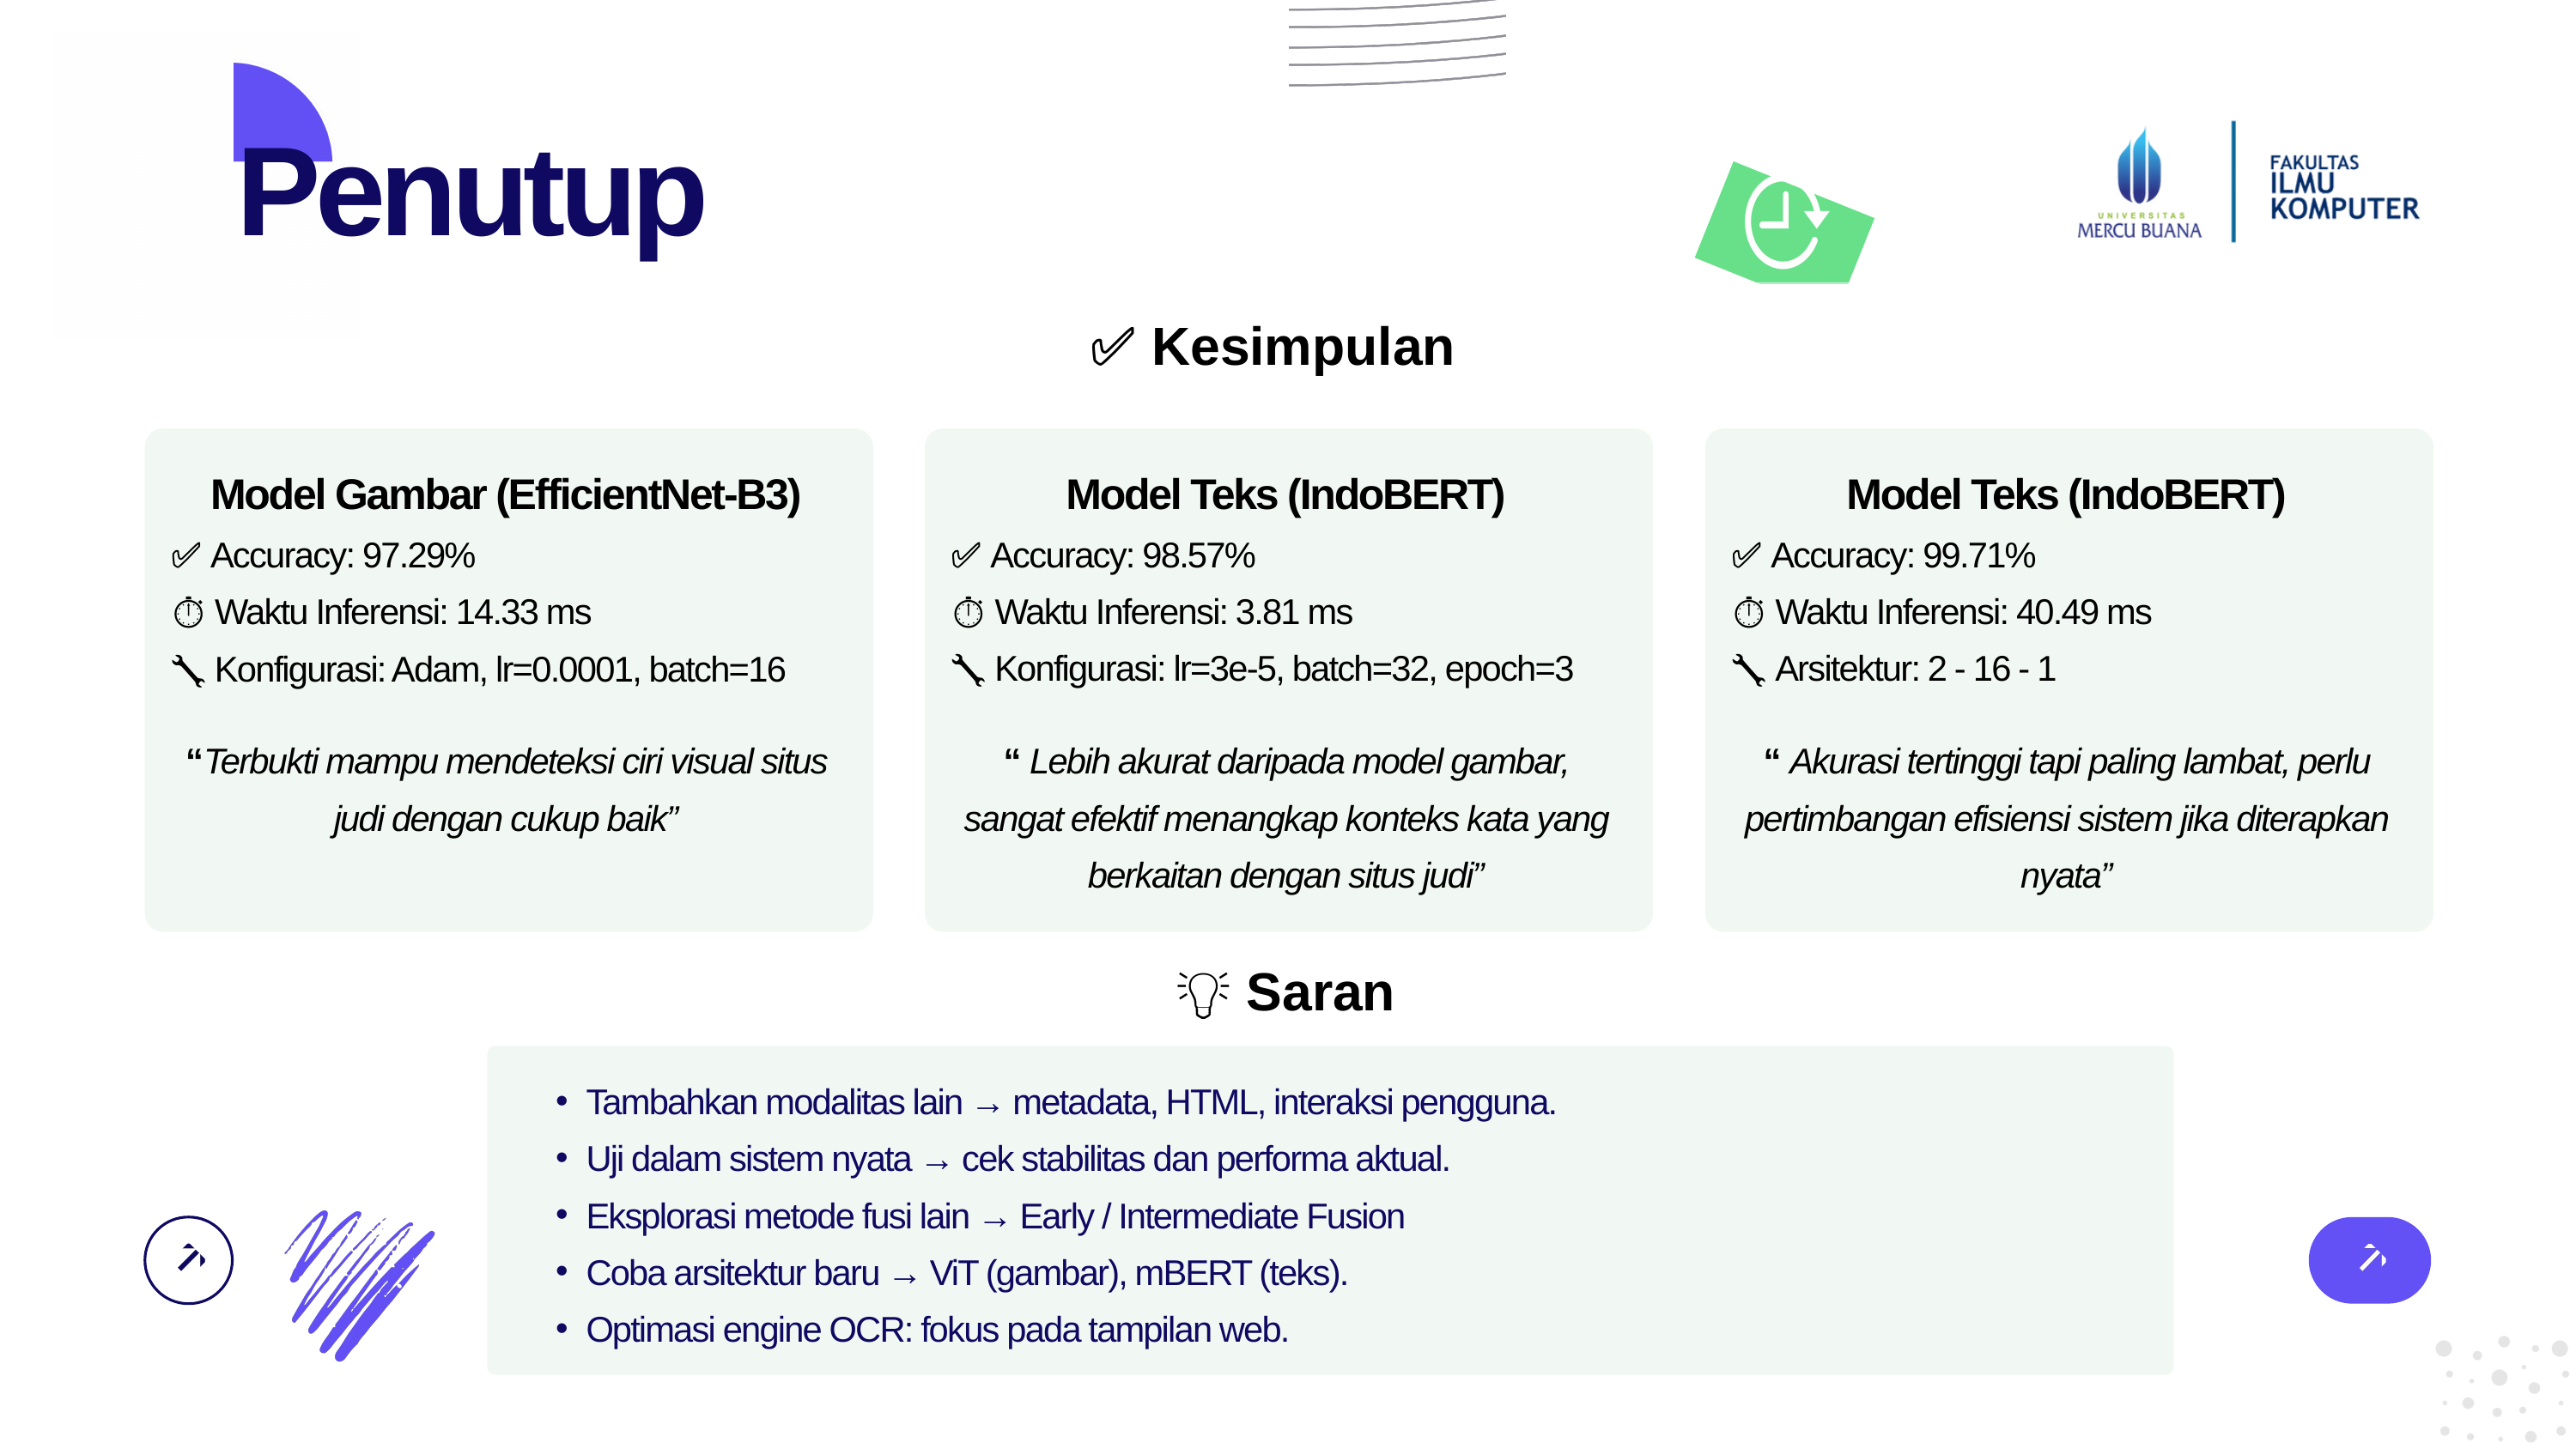

Penutup

✅ Kesimpulan
Model Gambar (EfficientNet-B3)
✅ Accuracy: 97.29%
⏱️ Waktu Inferensi: 14.33 ms
🔧 Konfigurasi: Adam, lr=0.0001, batch=16

“Terbukti mampu mendeteksi ciri visual situs judi dengan cukup baik”
Model Teks (IndoBERT)
✅ Accuracy: 98.57%
⏱️ Waktu Inferensi: 3.81 ms
🔧 Konfigurasi: lr=3e-5, batch=32, epoch=3

“ Lebih akurat daripada model gambar, sangat efektif menangkap konteks kata yang berkaitan dengan situs judi”
Model Teks (IndoBERT)
✅ Accuracy: 99.71%
⏱️ Waktu Inferensi: 40.49 ms
🔧 Arsitektur: 2 - 16 - 1

“ Akurasi tertinggi tapi paling lambat, perlu pertimbangan efisiensi sistem jika diterapkan nyata”

💡 Saran

Tambahkan modalitas lain → metadata, HTML, interaksi pengguna.
Uji dalam sistem nyata → cek stabilitas dan performa aktual.
Eksplorasi metode fusi lain → Early / Intermediate Fusion
Coba arsitektur baru → ViT (gambar), mBERT (teks).
Optimasi engine OCR: fokus pada tampilan web.